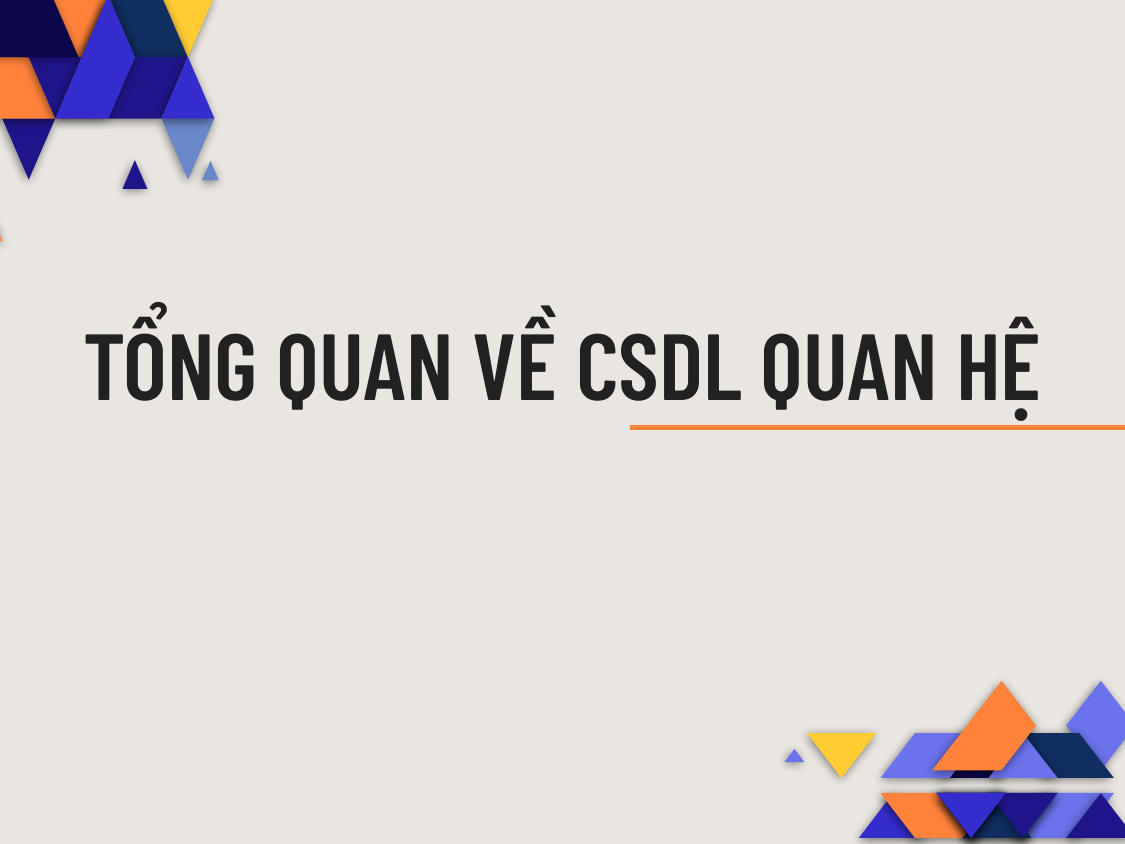

# TỔNG QUAN VỀ CSDL QUAN HỆ